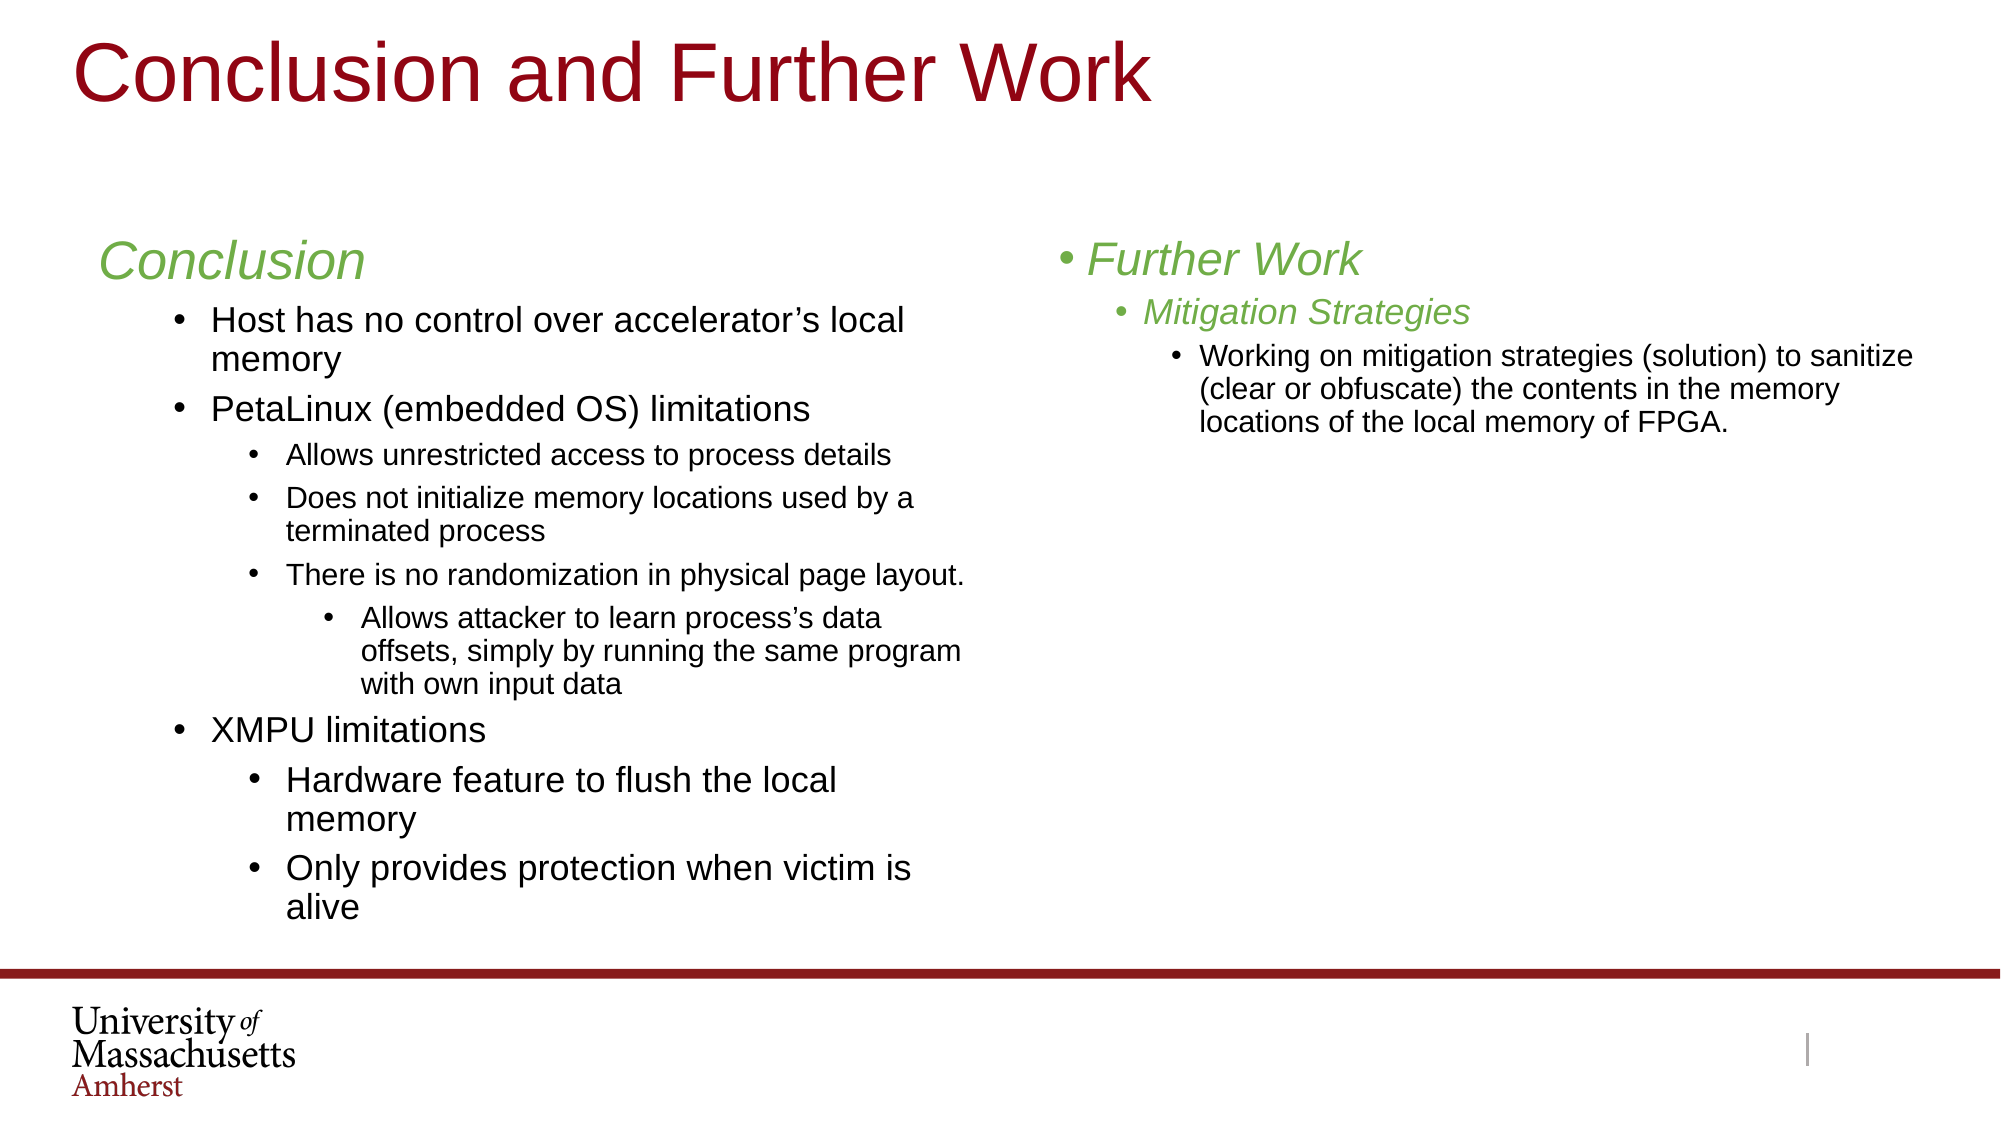

Conclusion and Further Work
Conclusion
Host has no control over accelerator’s local memory
PetaLinux (embedded OS) limitations
Allows unrestricted access to process details
Does not initialize memory locations used by a terminated process
There is no randomization in physical page layout.
Allows attacker to learn process’s data offsets, simply by running the same program with own input data
XMPU limitations
Hardware feature to flush the local memory
Only provides protection when victim is alive

Further Work
Mitigation Strategies
Working on mitigation strategies (solution) to sanitize (clear or obfuscate) the contents in the memory locations of the local memory of FPGA.